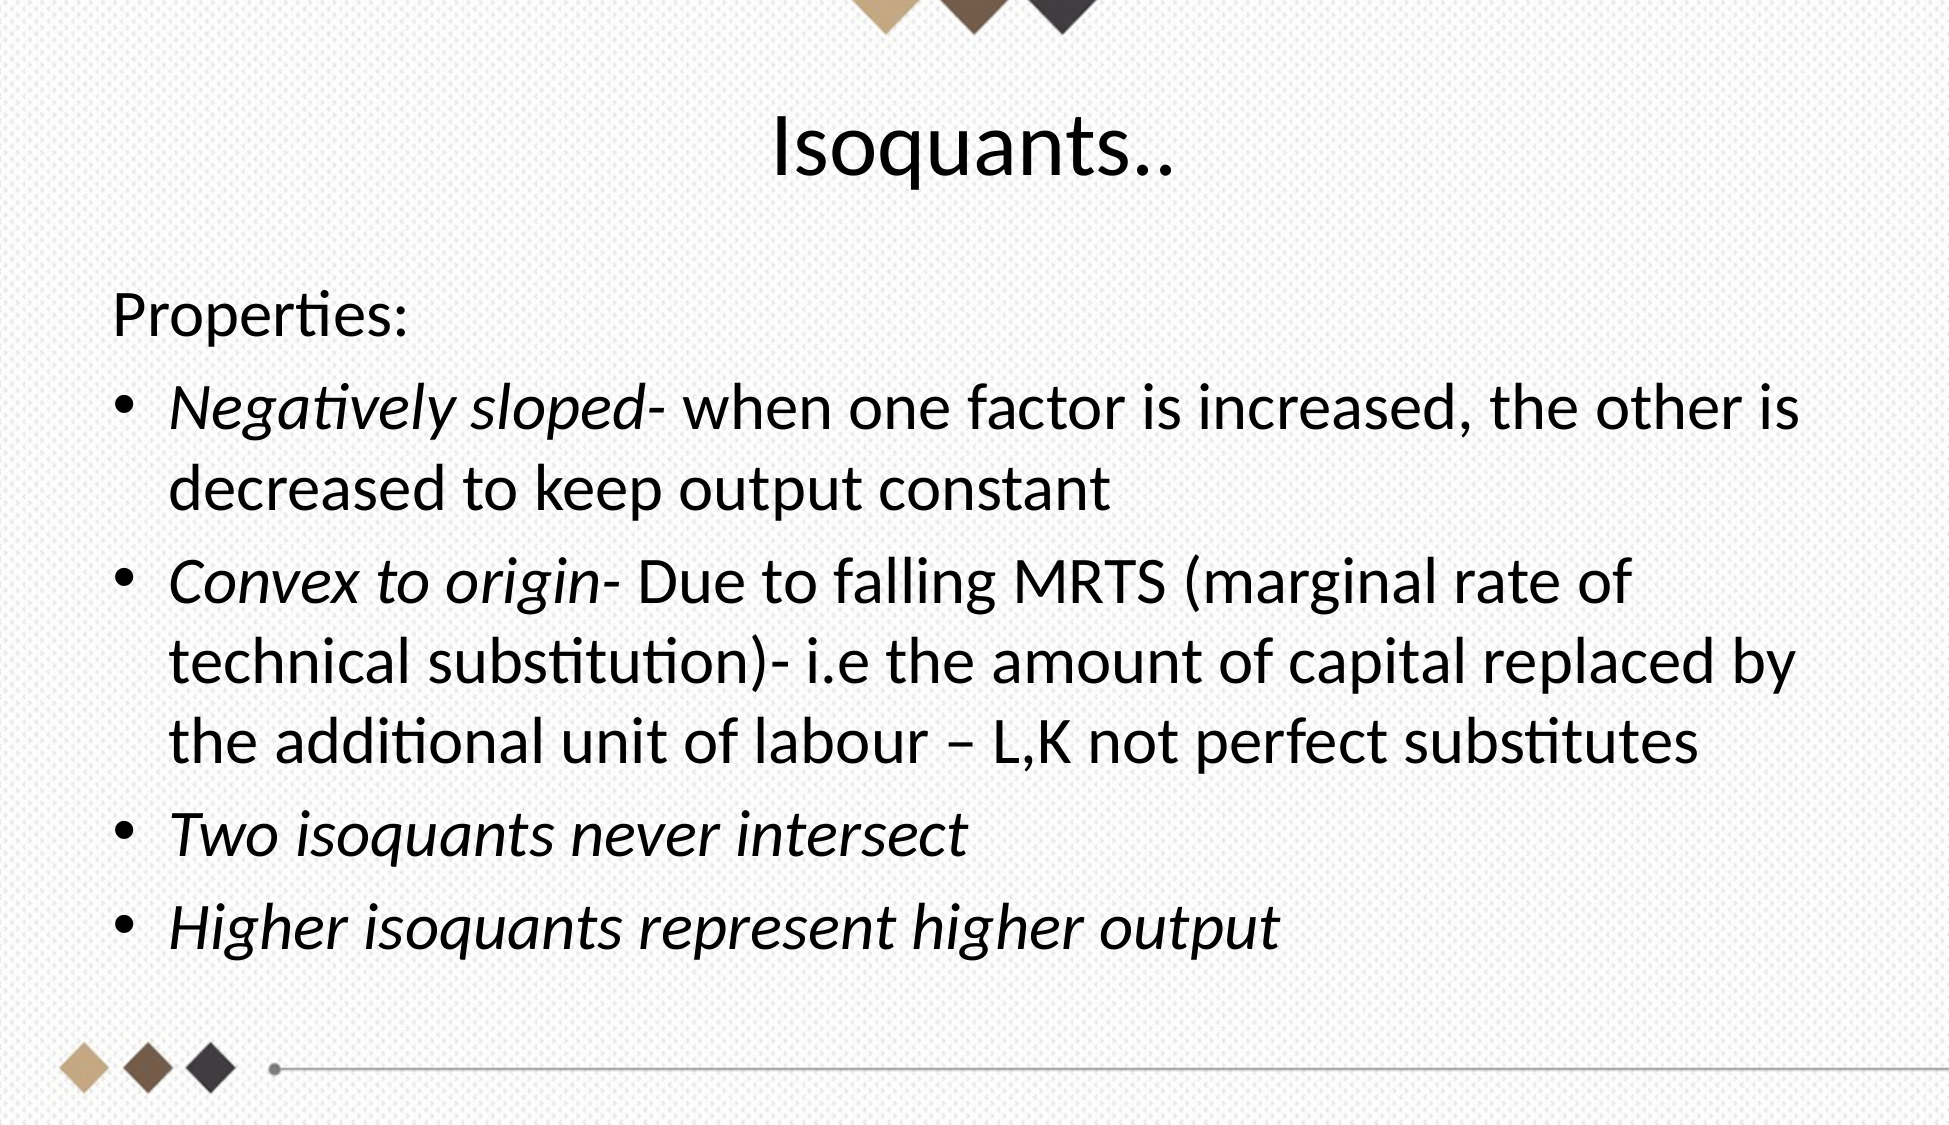

# Isoquants..
Properties:
Negatively sloped- when one factor is increased, the other is decreased to keep output constant
Convex to origin- Due to falling MRTS (marginal rate of technical substitution)- i.e the amount of capital replaced by the additional unit of labour – L,K not perfect substitutes
Two isoquants never intersect
Higher isoquants represent higher output